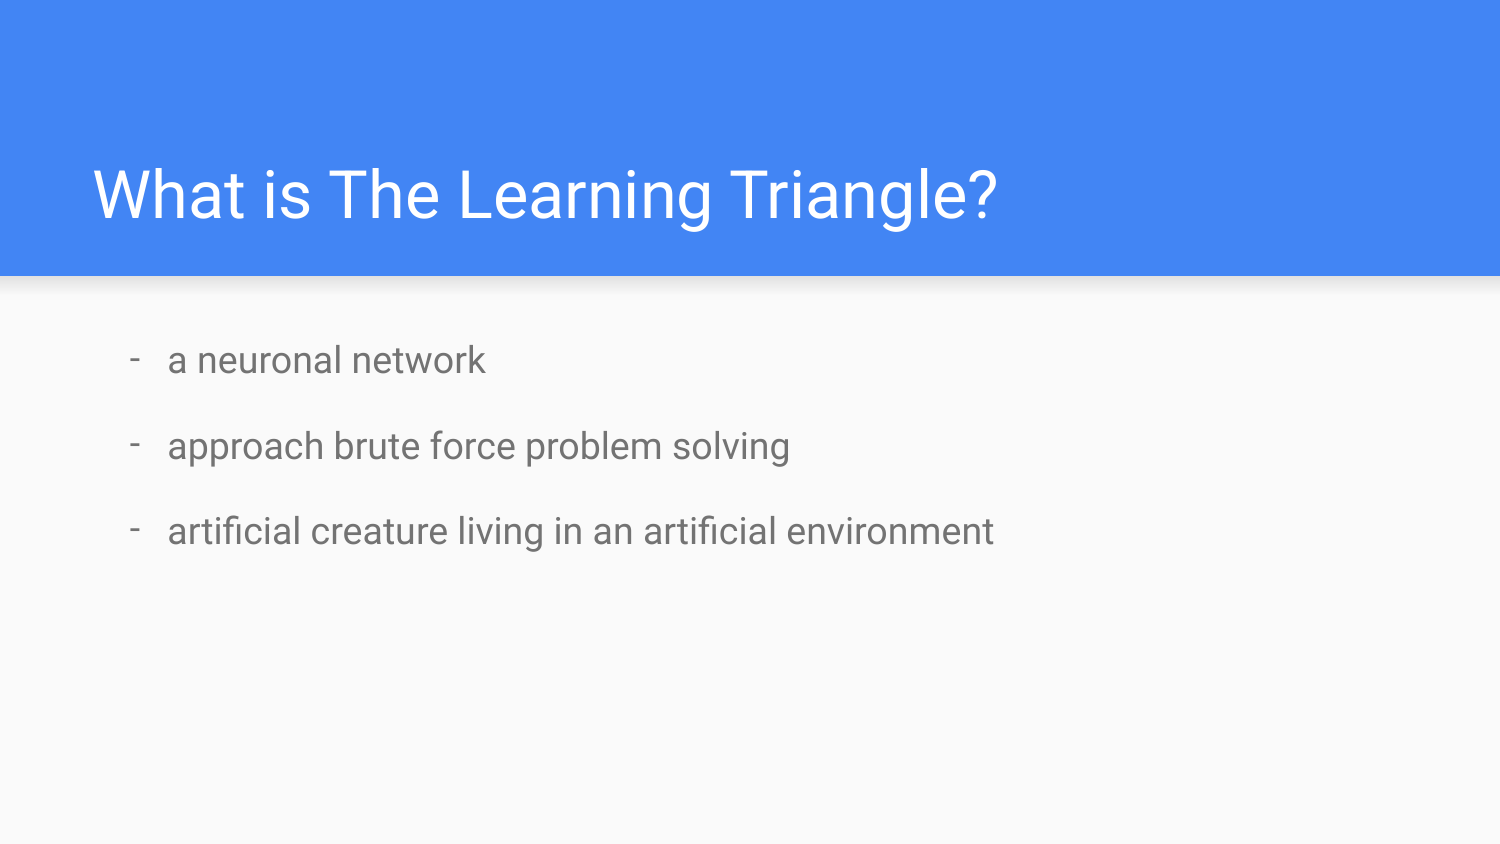

# What is The Learning Triangle?
a neuronal network
approach brute force problem solving
artificial creature living in an artificial environment